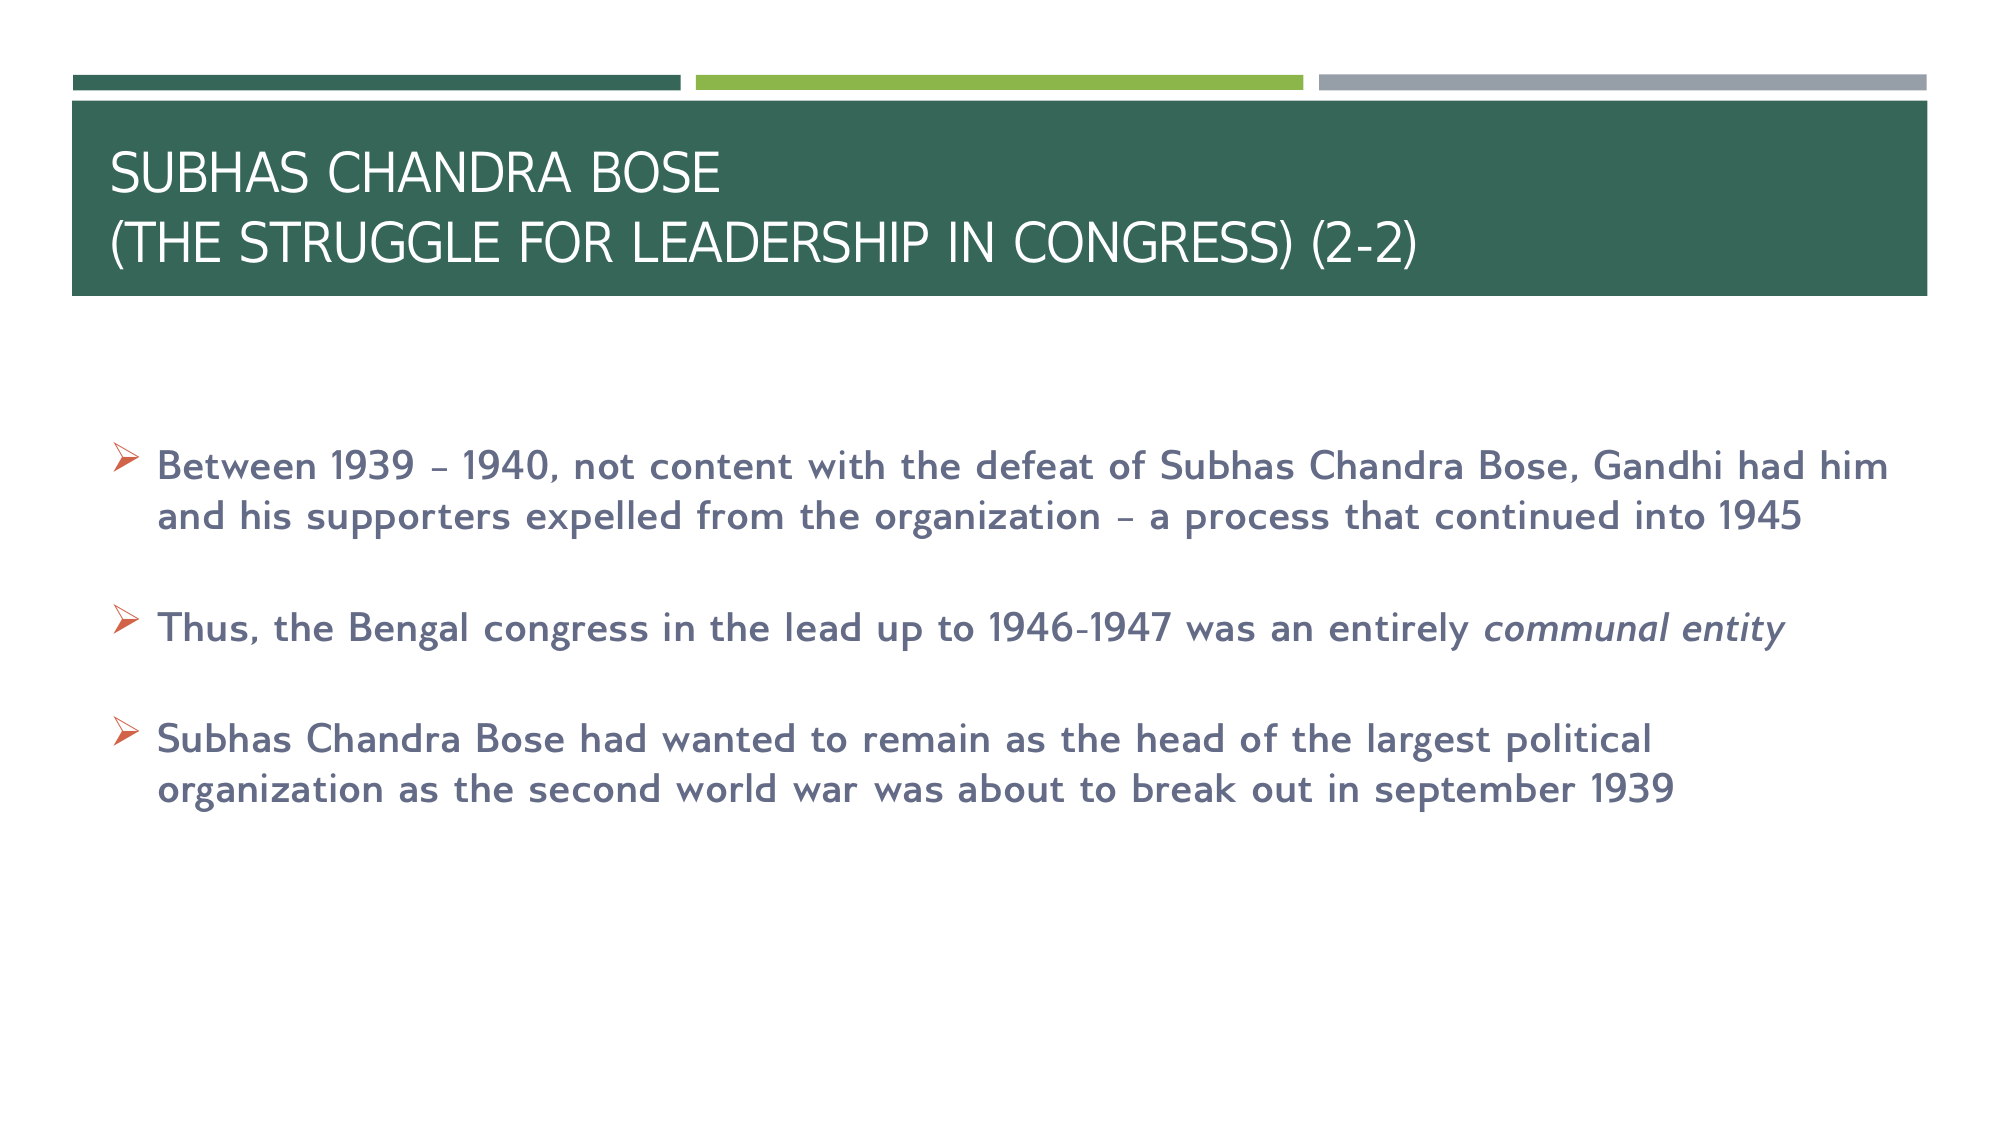

# SUBHAS CHANDRA BOSE
(THE STRUGGLE FOR LEADERSHIP IN CONGRESS) (2-2)
Between 1939 – 1940, not content with the defeat of Subhas Chandra Bose, Gandhi had him and his supporters expelled from the organization – a process that continued into 1945

Thus, the Bengal congress in the lead up to 1946-1947 was an entirely communal entity

Subhas Chandra Bose had wanted to remain as the head of the largest political organization as the second world war was about to break out in september 1939